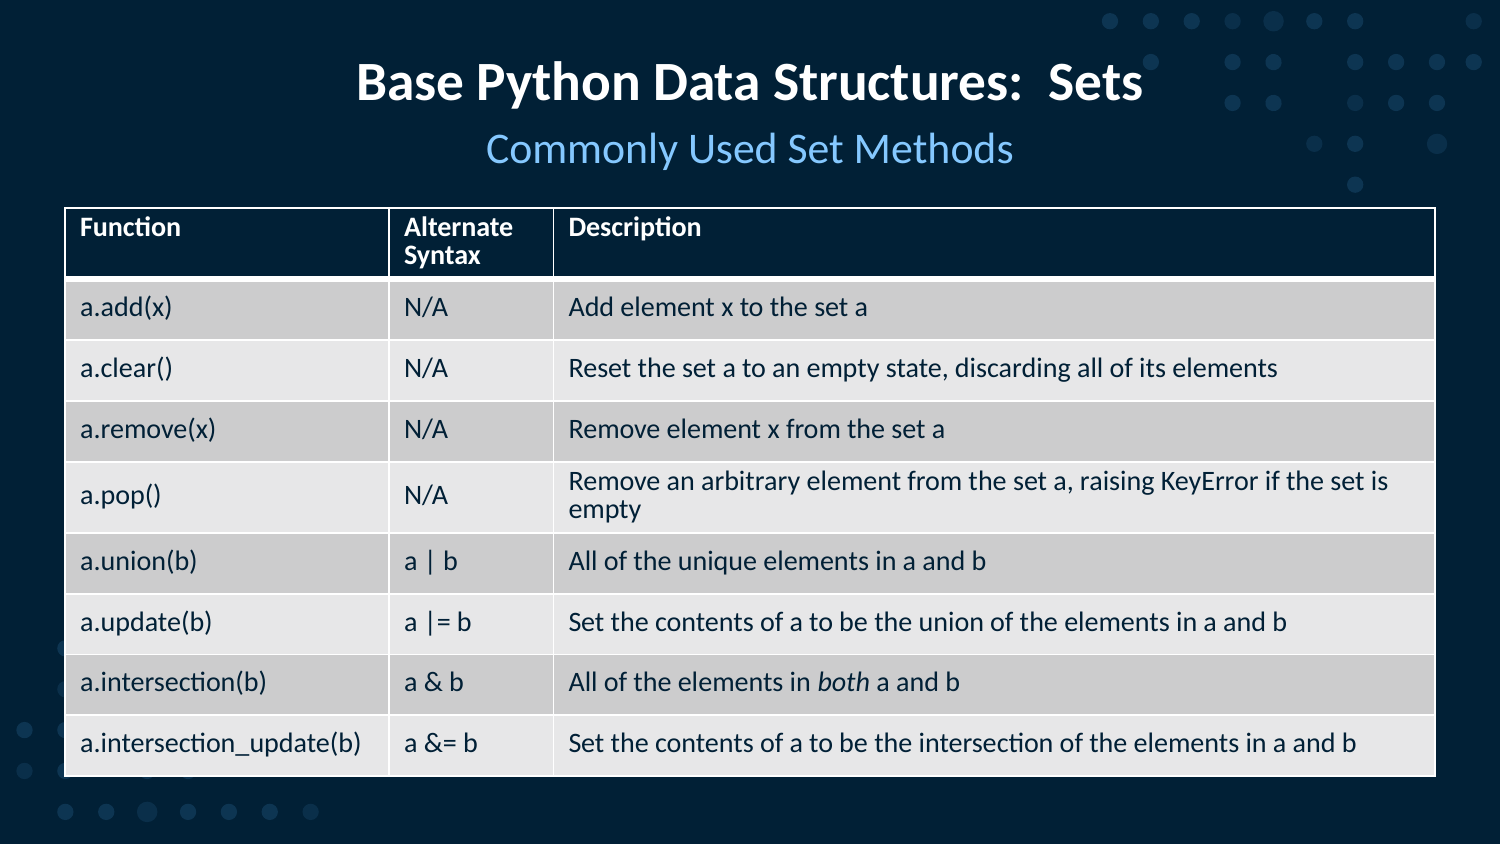

# Base Python Data Structures:  Sets
Commonly Used Set Methods
| Function | Alternate Syntax | Description |
| --- | --- | --- |
| a.add(x) | N/A | Add element x to the set a |
| a.clear() | N/A | Reset the set a to an empty state, discarding all of its elements |
| a.remove(x) | N/A | Remove element x from the set a |
| a.pop() | N/A | Remove an arbitrary element from the set a, raising KeyError if the set is empty |
| a.union(b) | a | b | All of the unique elements in a and b |
| a.update(b) | a |= b | Set the contents of a to be the union of the elements in a and b |
| a.intersection(b) | a & b | All of the elements in both a and b |
| a.intersection\_update(b) | a &= b | Set the contents of a to be the intersection of the elements in a and b |